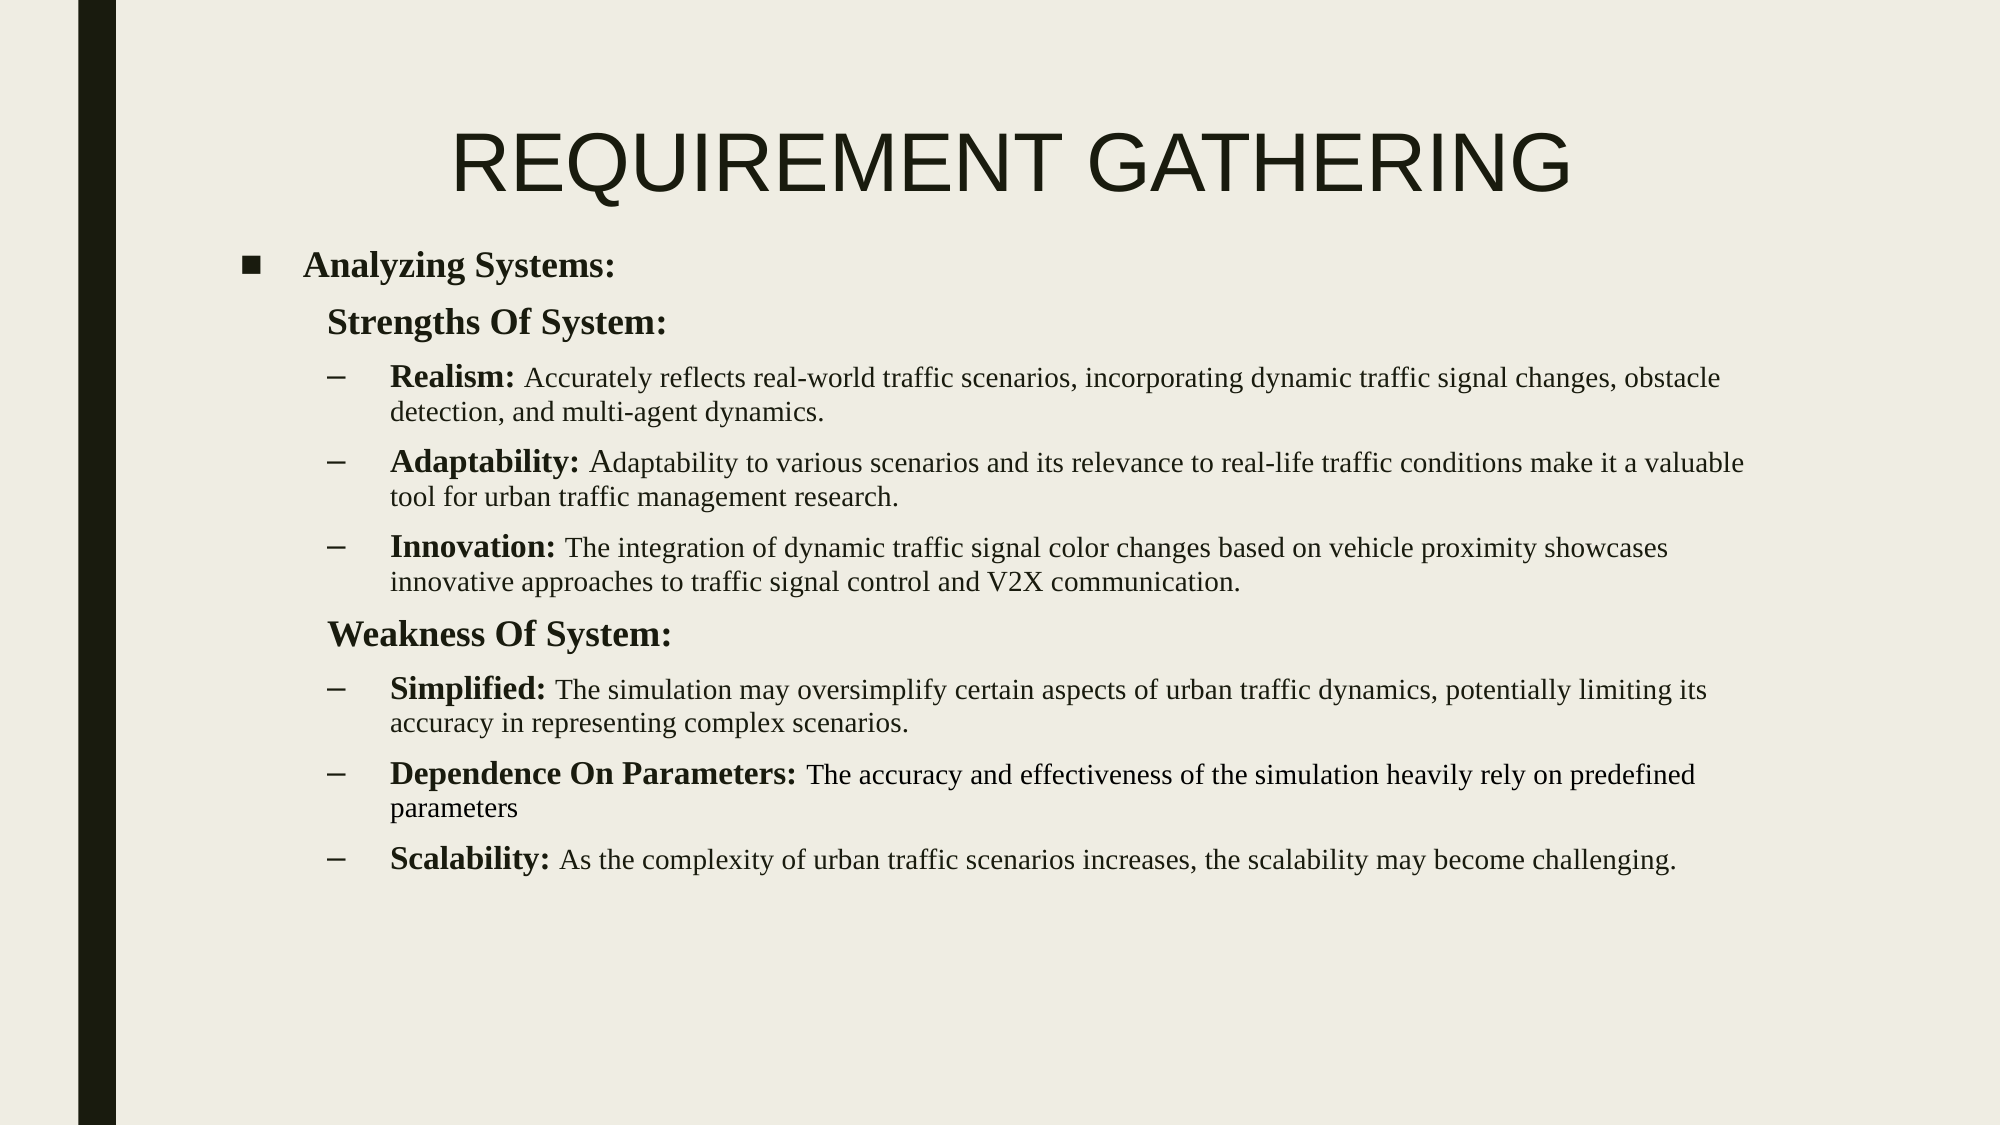

# REQUIREMENT GATHERING
Analyzing Systems:
Strengths Of System:
Realism: Accurately reflects real-world traffic scenarios, incorporating dynamic traffic signal changes, obstacle detection, and multi-agent dynamics.
Adaptability: Adaptability to various scenarios and its relevance to real-life traffic conditions make it a valuable tool for urban traffic management research.
Innovation: The integration of dynamic traffic signal color changes based on vehicle proximity showcases innovative approaches to traffic signal control and V2X communication.
Weakness Of System:
Simplified: The simulation may oversimplify certain aspects of urban traffic dynamics, potentially limiting its accuracy in representing complex scenarios.
Dependence On Parameters: The accuracy and effectiveness of the simulation heavily rely on predefined parameters
Scalability: As the complexity of urban traffic scenarios increases, the scalability may become challenging.